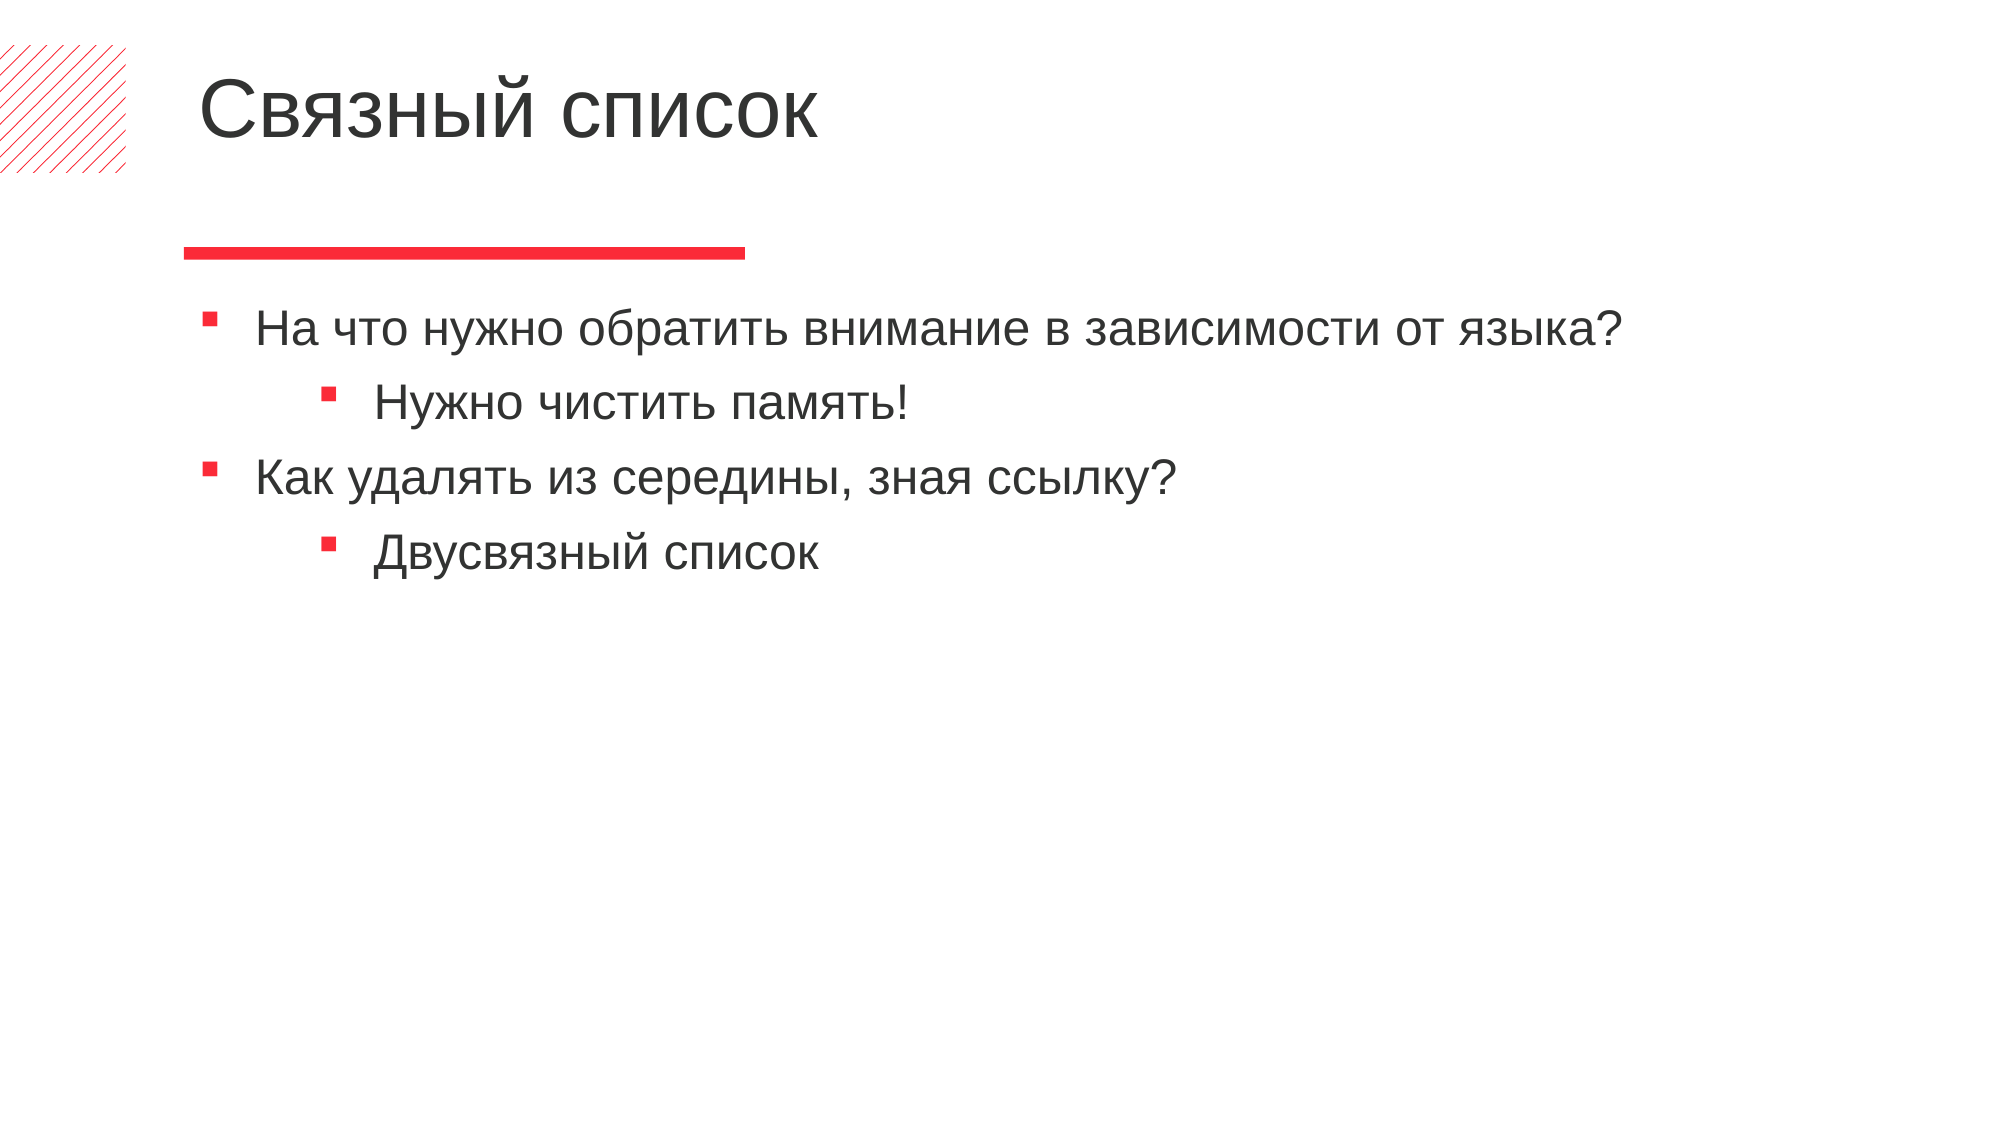

Связный список
На что нужно обратить внимание в зависимости от языка?
Нужно чистить память!
Как удалять из середины, зная ссылку?
Двусвязный список